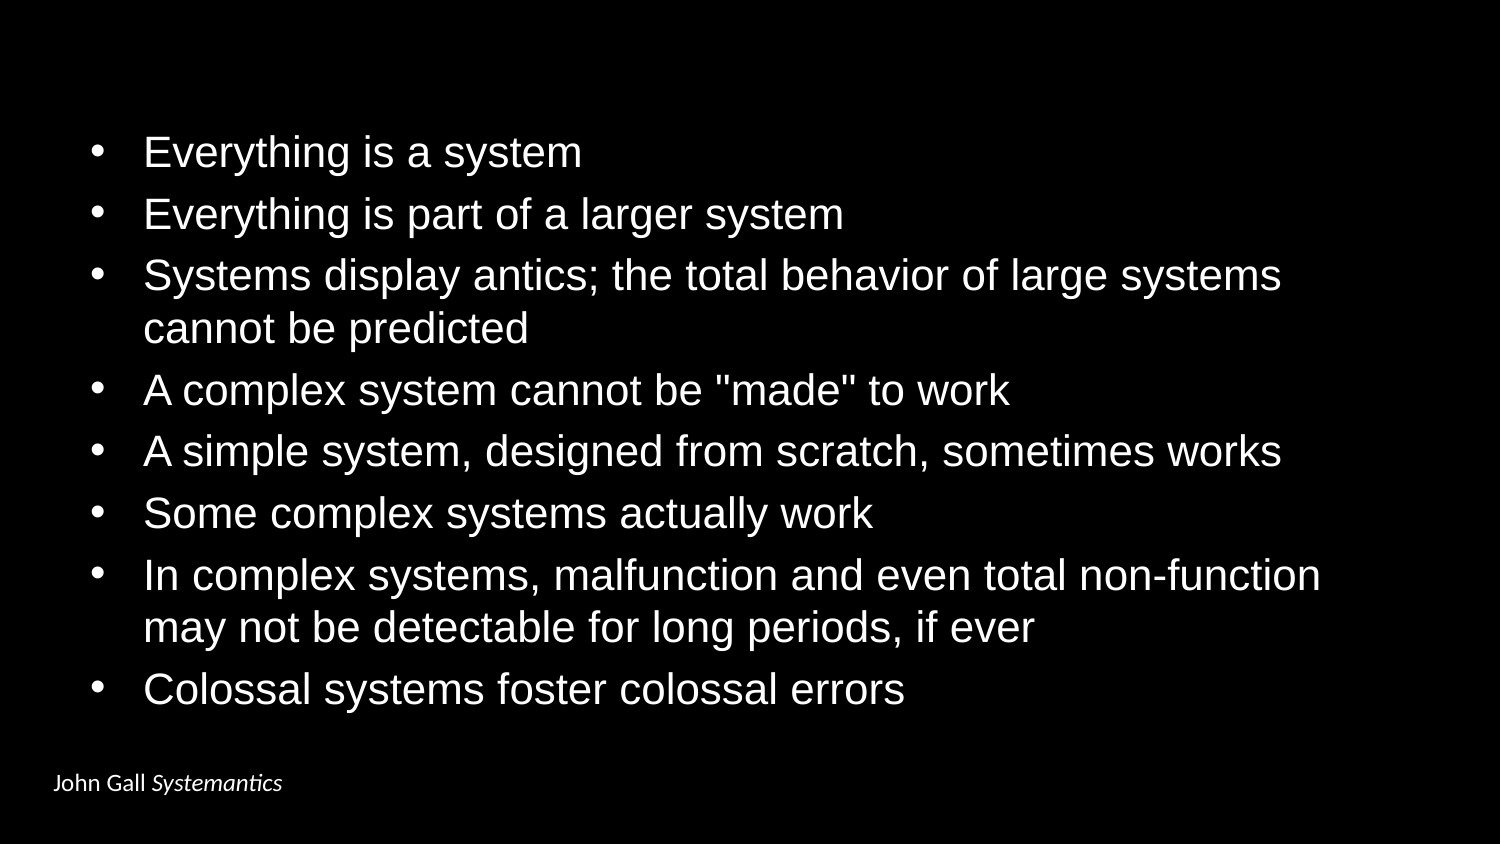

Everything is a system
Everything is part of a larger system
Systems display antics; the total behavior of large systems cannot be predicted
A complex system cannot be "made" to work
A simple system, designed from scratch, sometimes works
Some complex systems actually work
In complex systems, malfunction and even total non-function may not be detectable for long periods, if ever
Colossal systems foster colossal errors
John Gall Systemantics